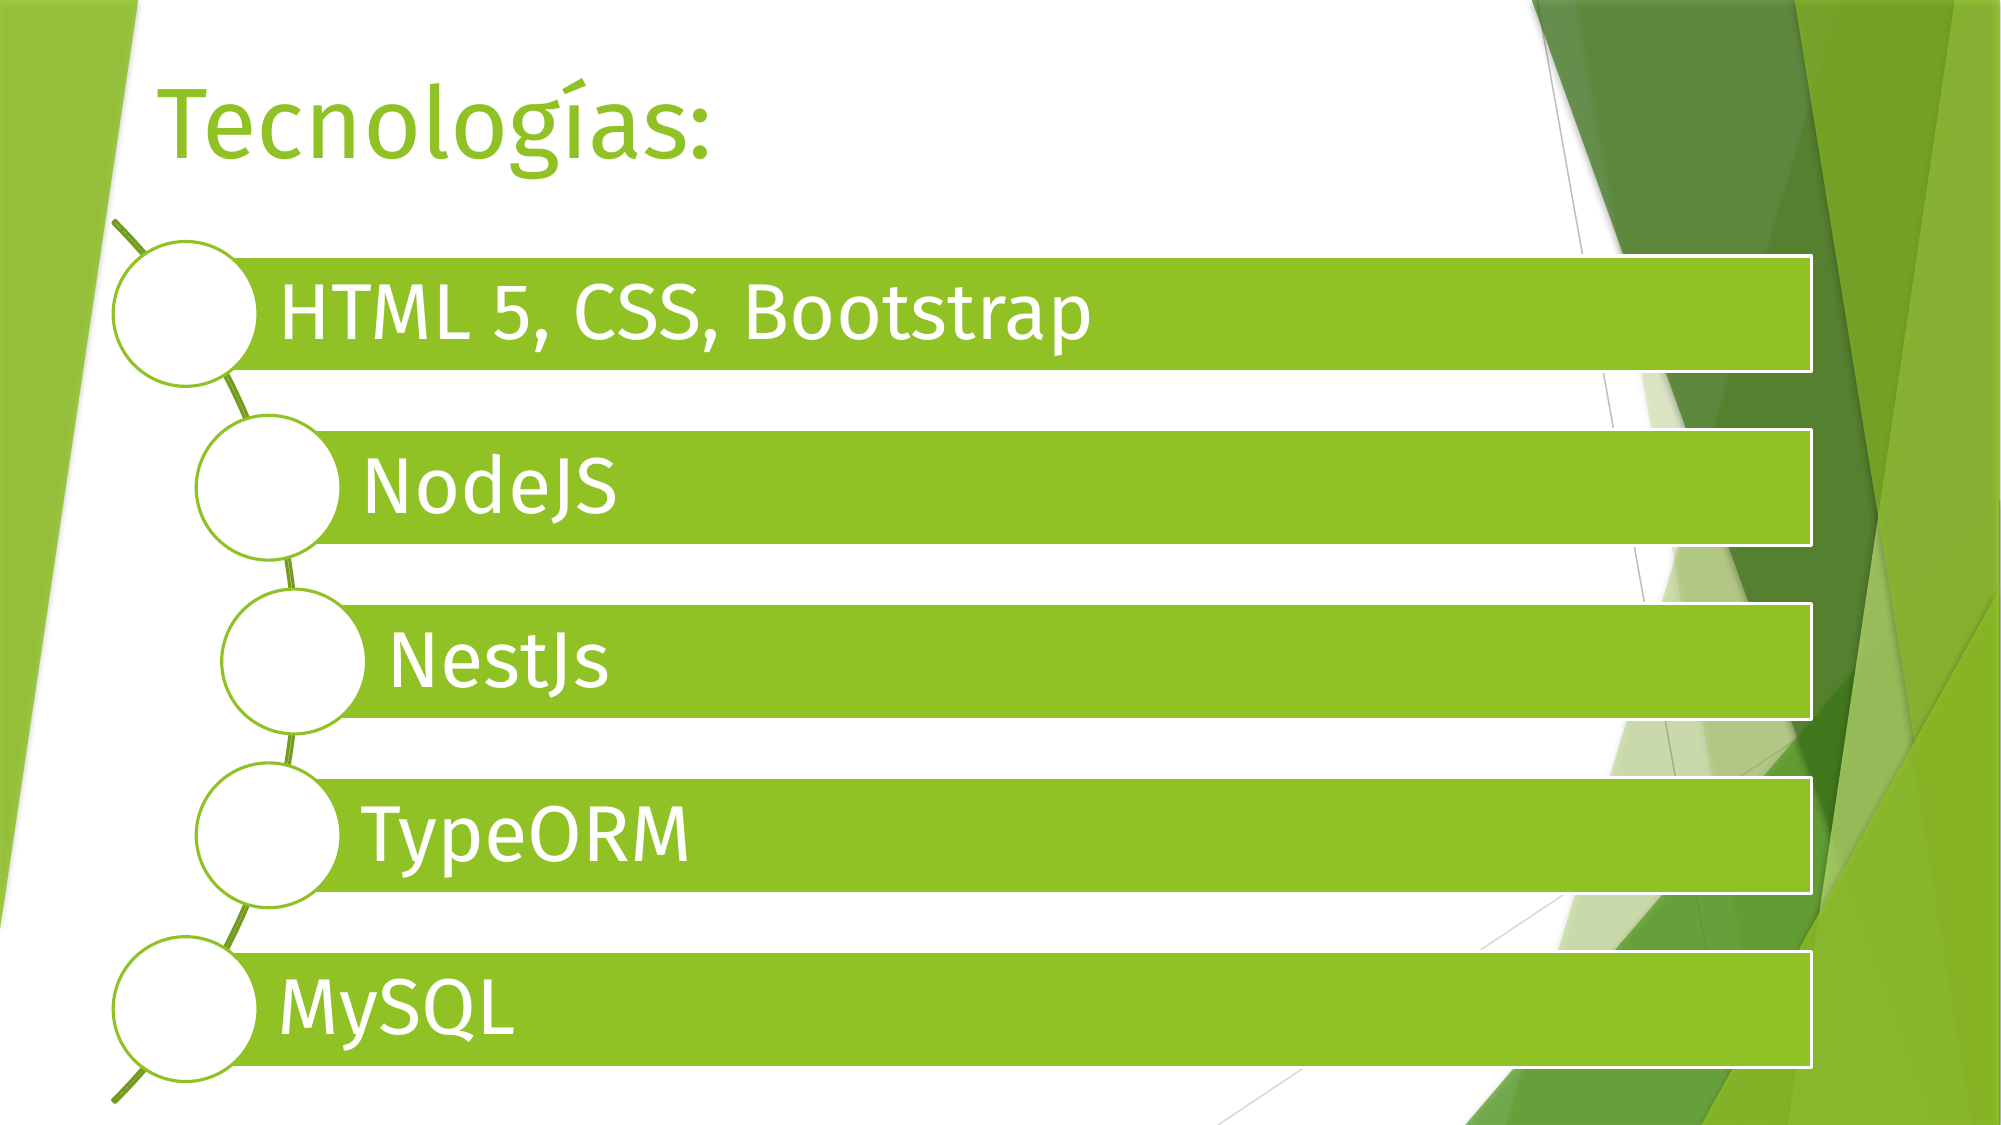

# Tecnologías:
HTML 5, CSS, Bootstrap
NodeJS
NestJs
TypeORM
MySQL